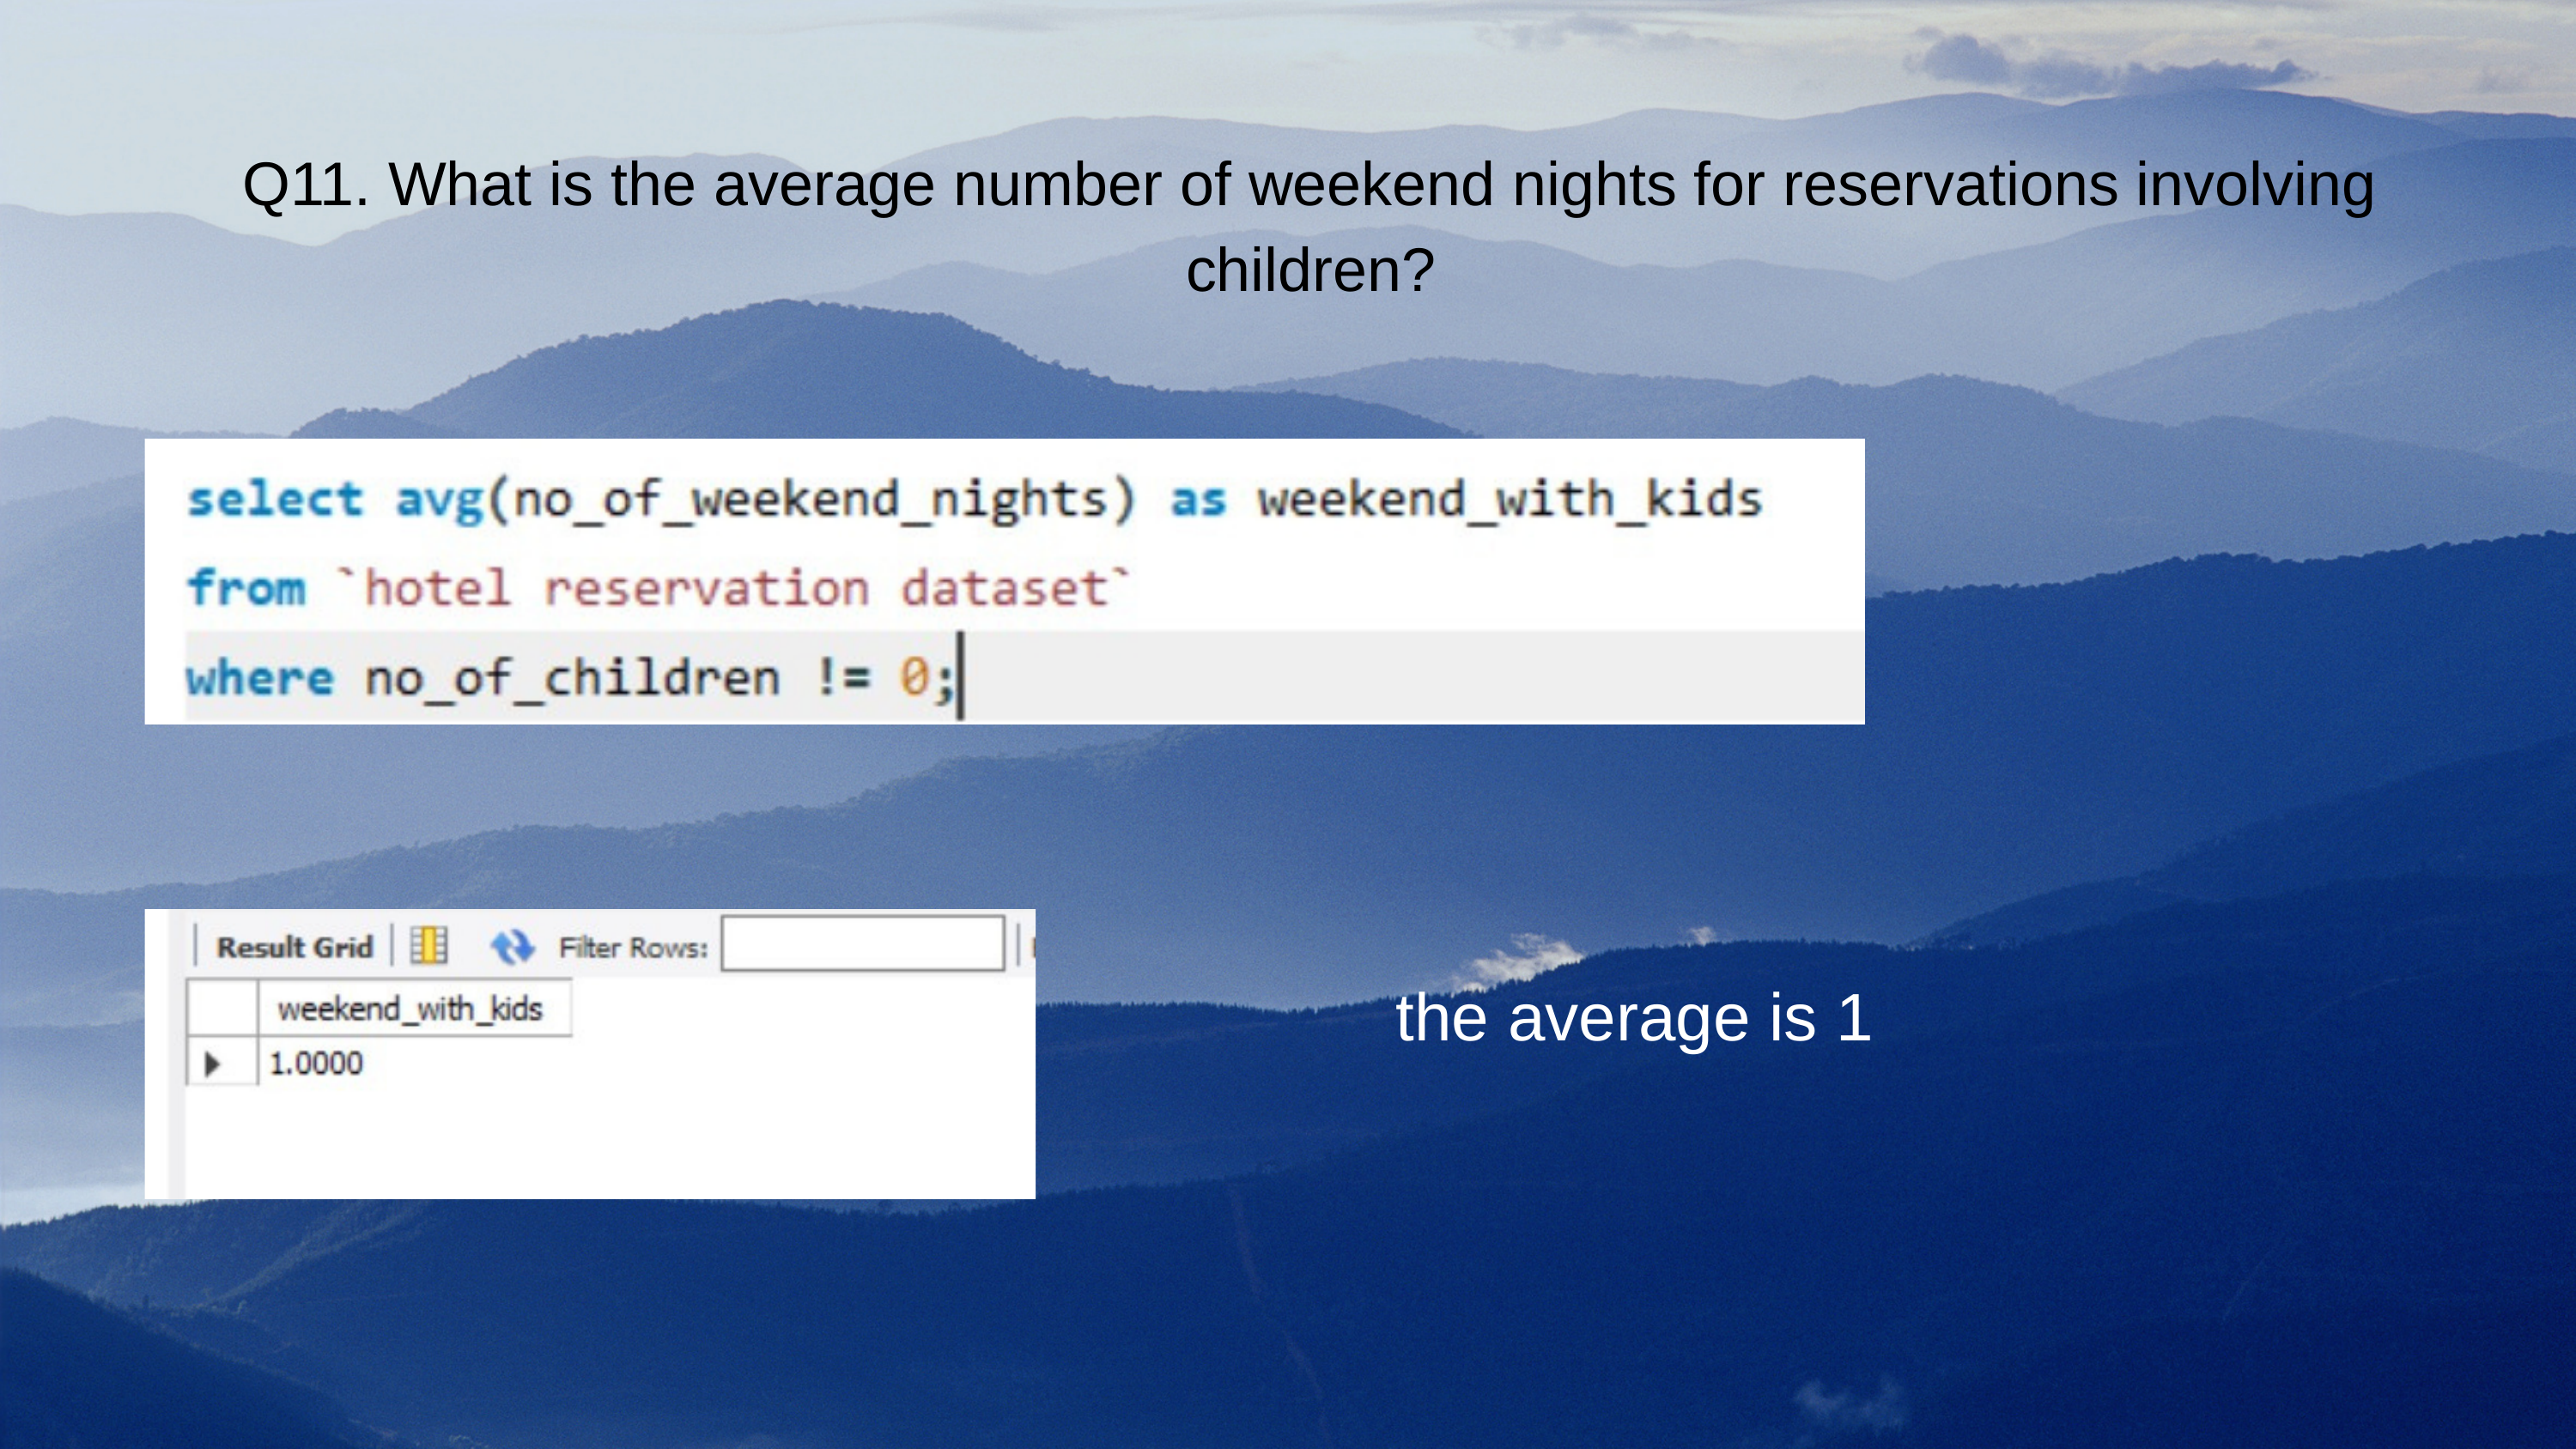

Q11. What is the average number of weekend nights for reservations involving children?

the average is 1